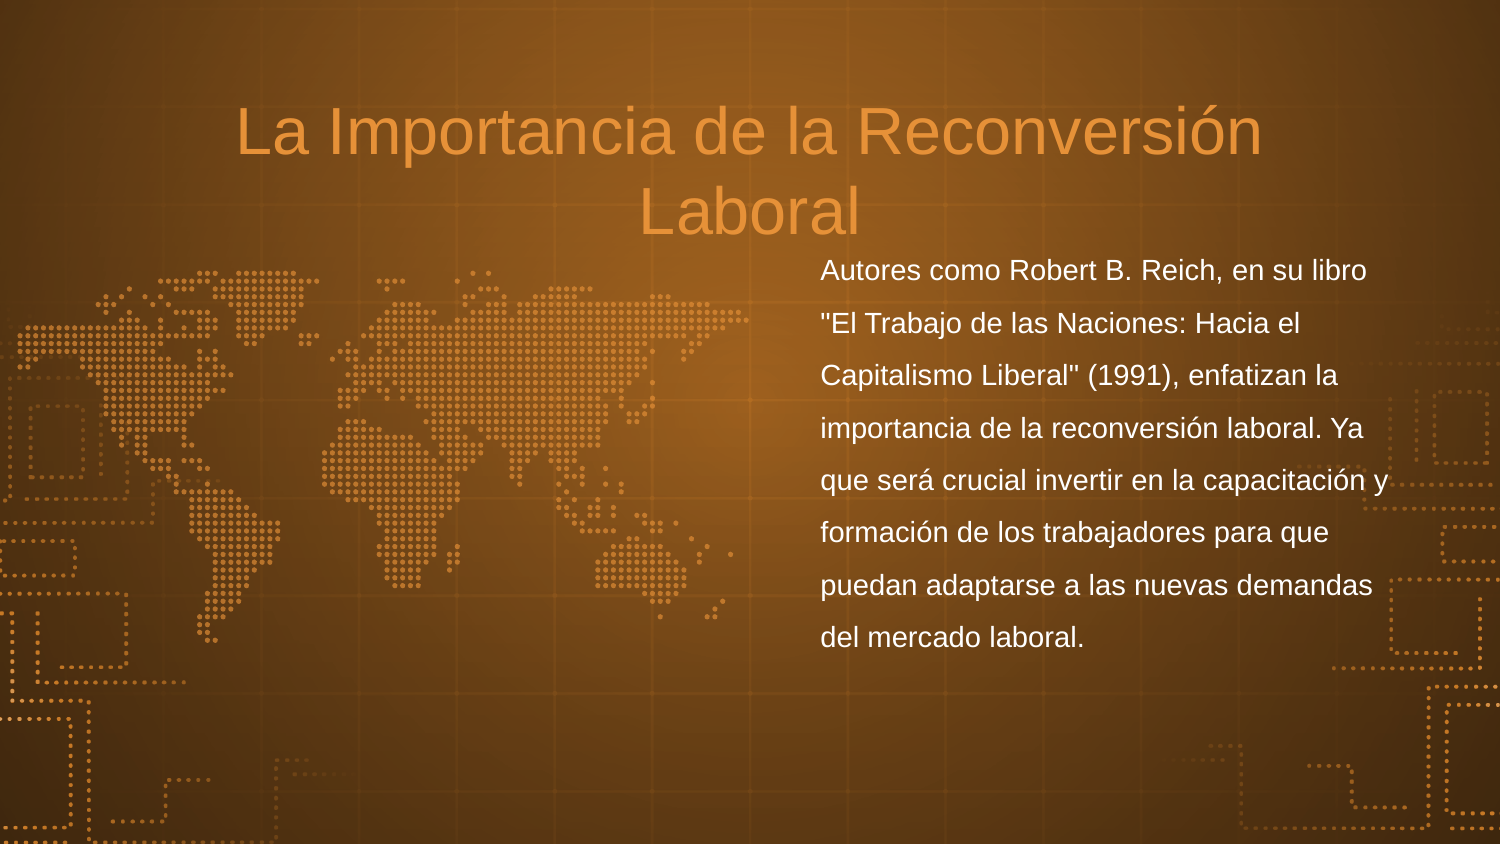

# La Importancia de la Reconversión Laboral
Autores como Robert B. Reich, en su libro "El Trabajo de las Naciones: Hacia el Capitalismo Liberal" (1991), enfatizan la importancia de la reconversión laboral. Ya que será crucial invertir en la capacitación y formación de los trabajadores para que puedan adaptarse a las nuevas demandas del mercado laboral.